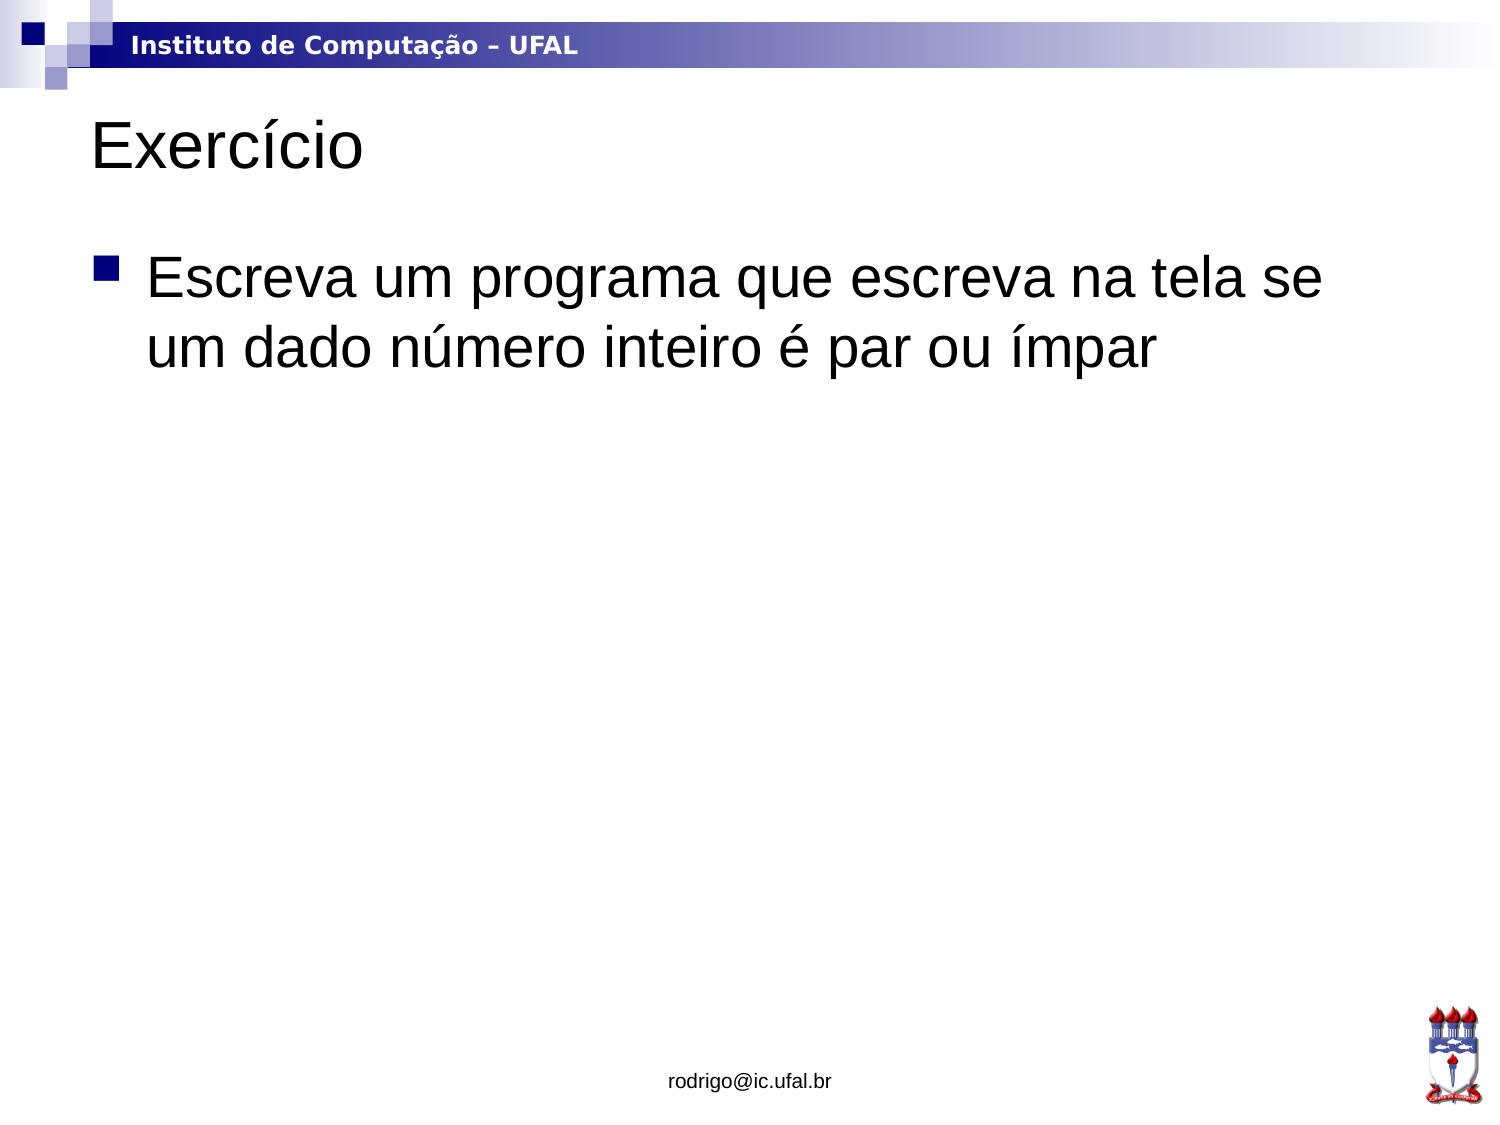

# Exercício
Escreva um programa que escreva na tela se um dado número inteiro é par ou ímpar
rodrigo@ic.ufal.br